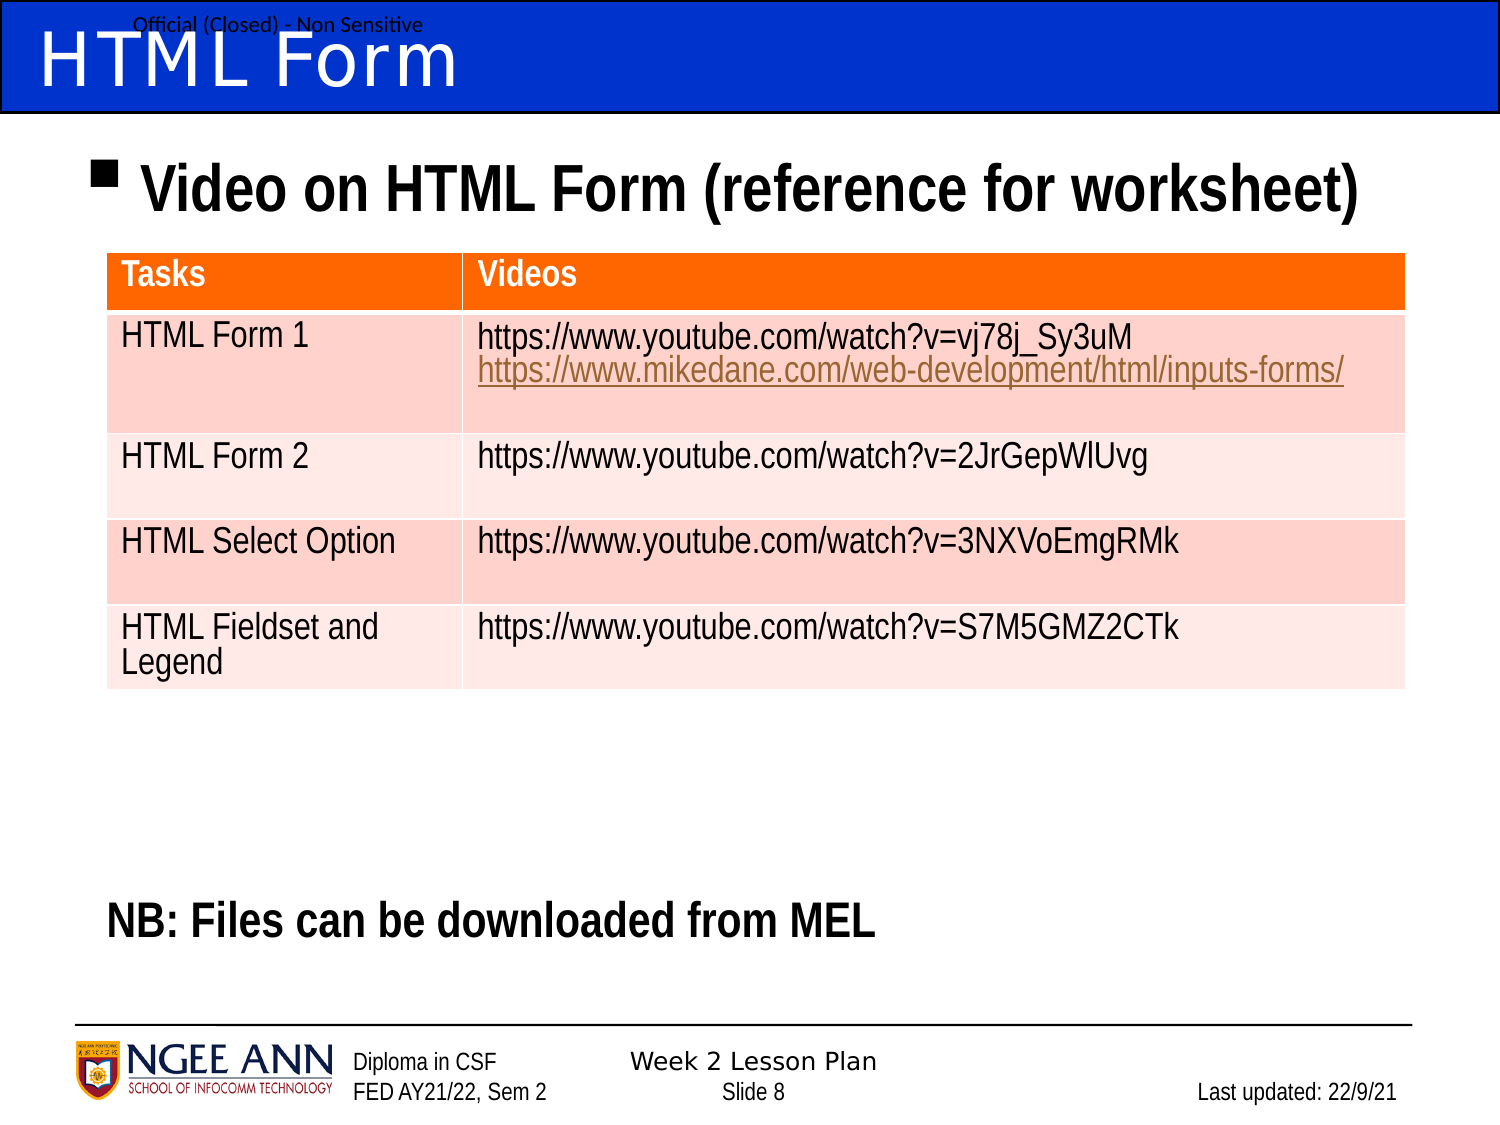

# HTML Form
Video on HTML Form (reference for worksheet)
| Tasks | Videos |
| --- | --- |
| HTML Form 1 | https://www.mikedane.com/web-development/html/inputs-forms/ |
| HTML Form 2 | https://www.youtube.com/watch?v=2JrGepWlUvg |
| HTML Select Option | https://www.youtube.com/watch?v=3NXVoEmgRMk |
| HTML Fieldset and Legend | https://www.youtube.com/watch?v=S7M5GMZ2CTk |
https://www.youtube.com/watch?v=vj78j_Sy3uM
NB: Files can be downloaded from MEL